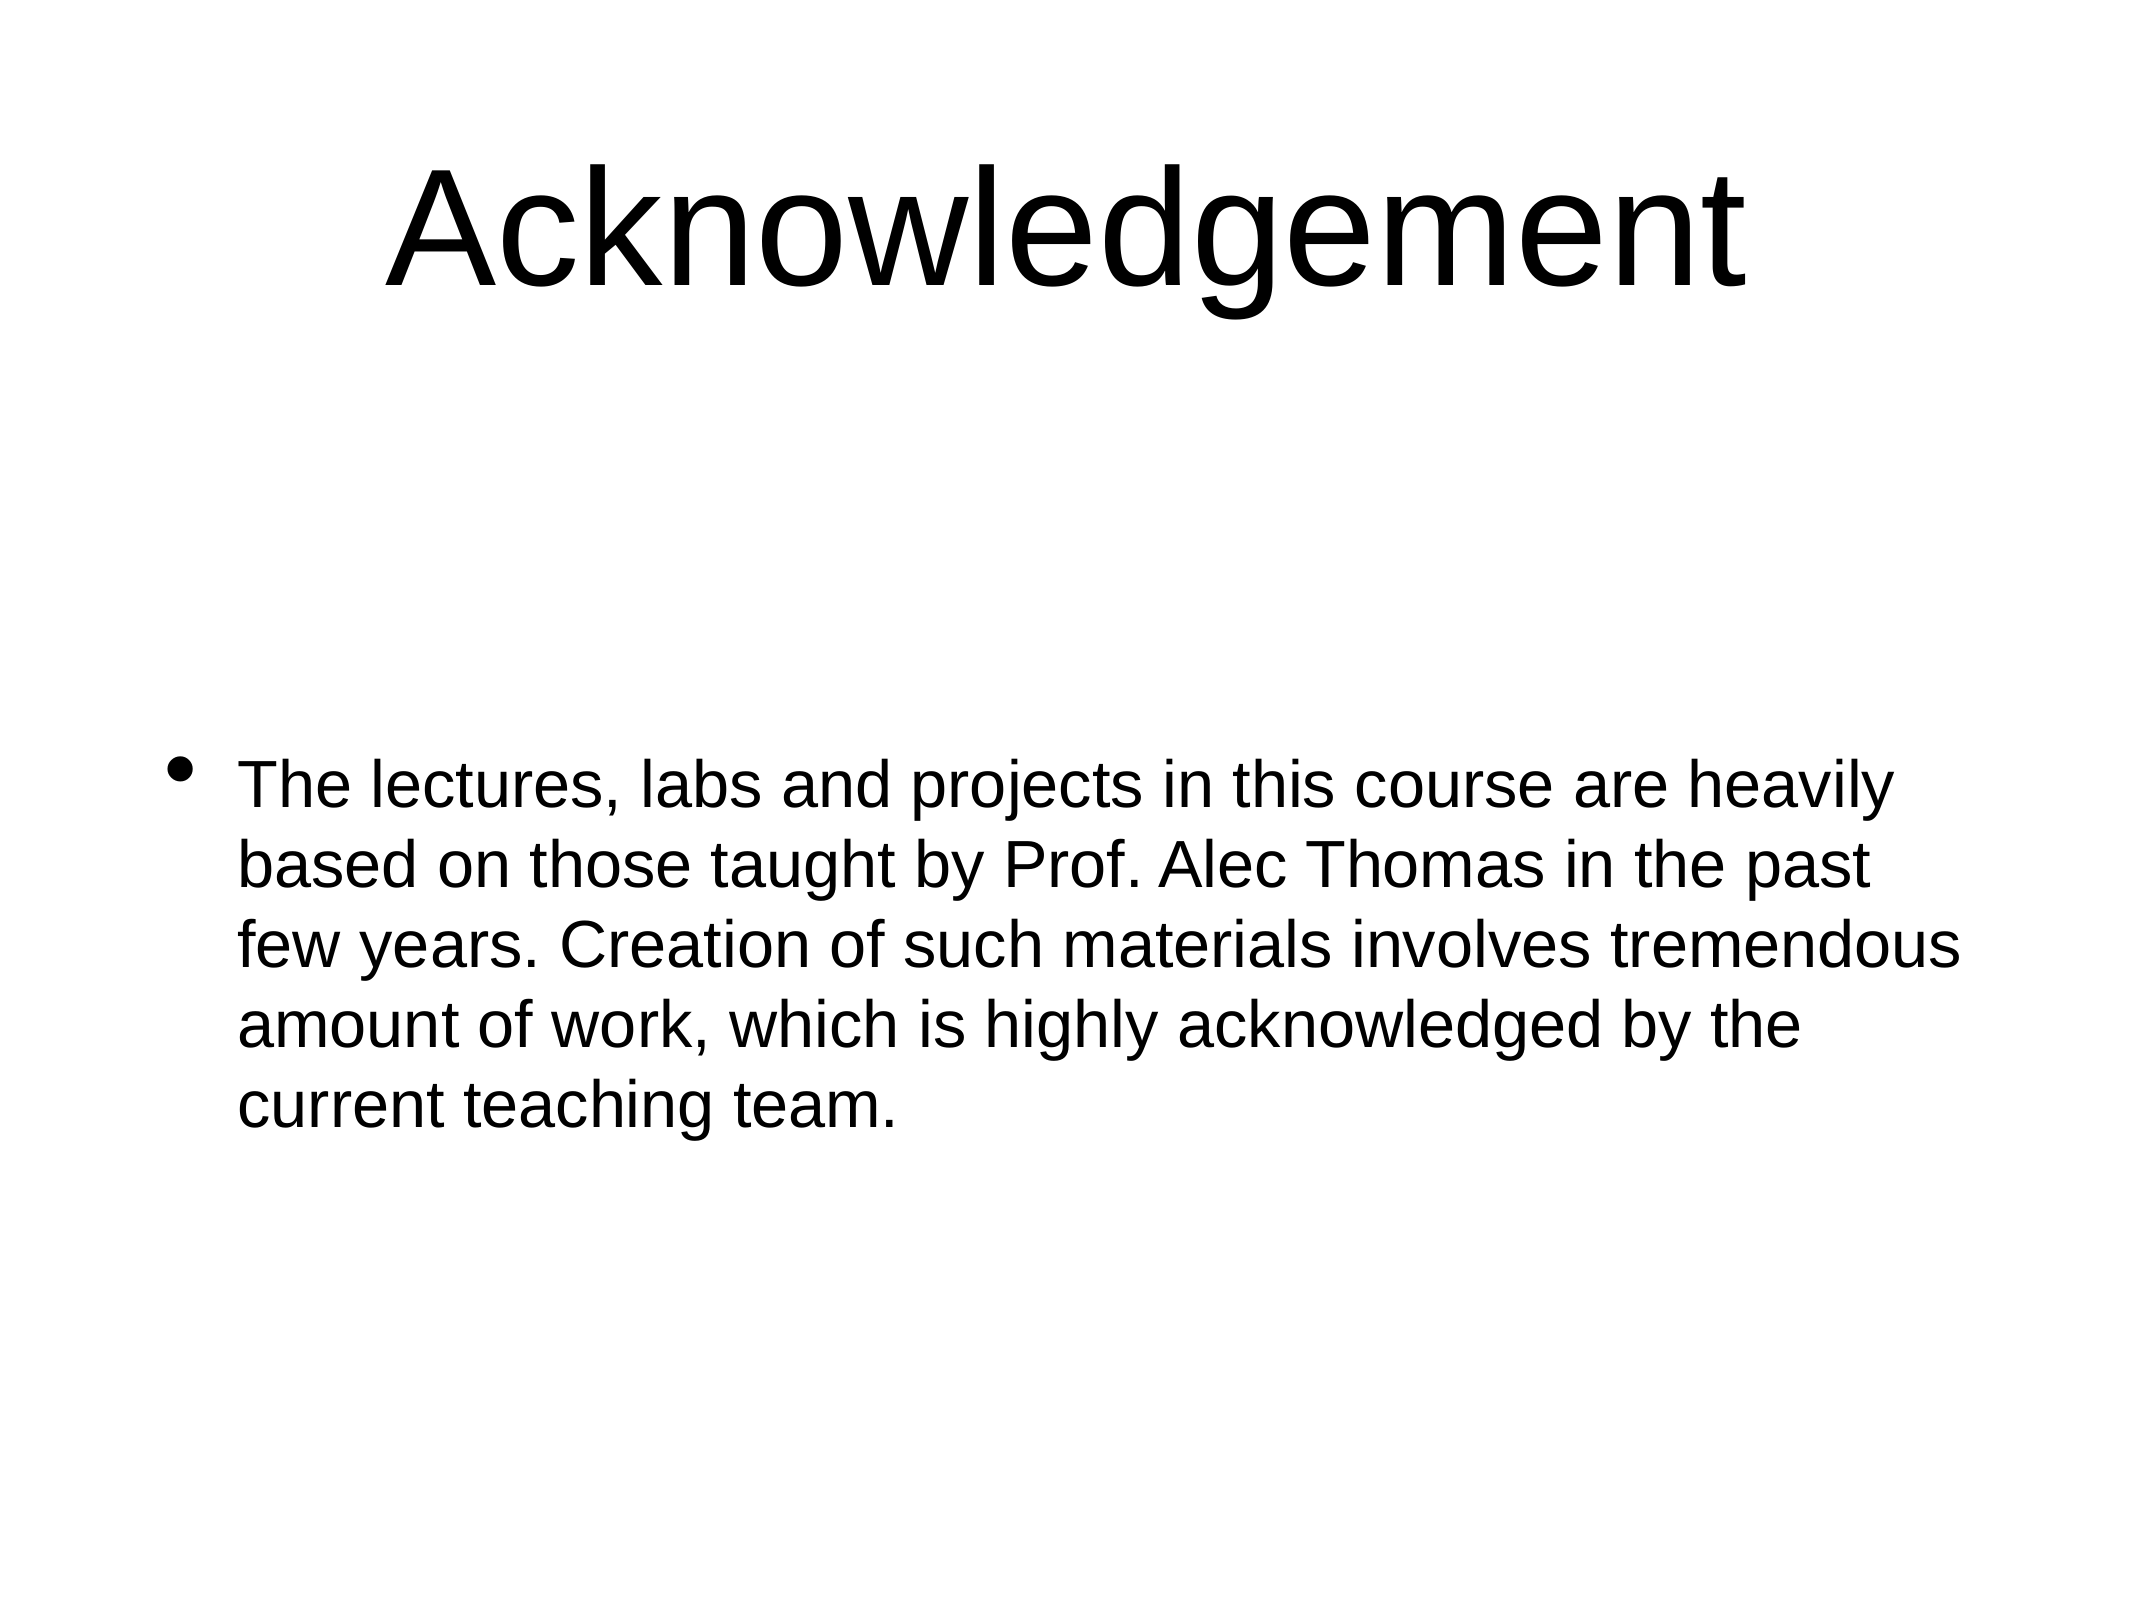

# Acknowledgement
The lectures, labs and projects in this course are heavily based on those taught by Prof. Alec Thomas in the past few years. Creation of such materials involves tremendous amount of work, which is highly acknowledged by the current teaching team.